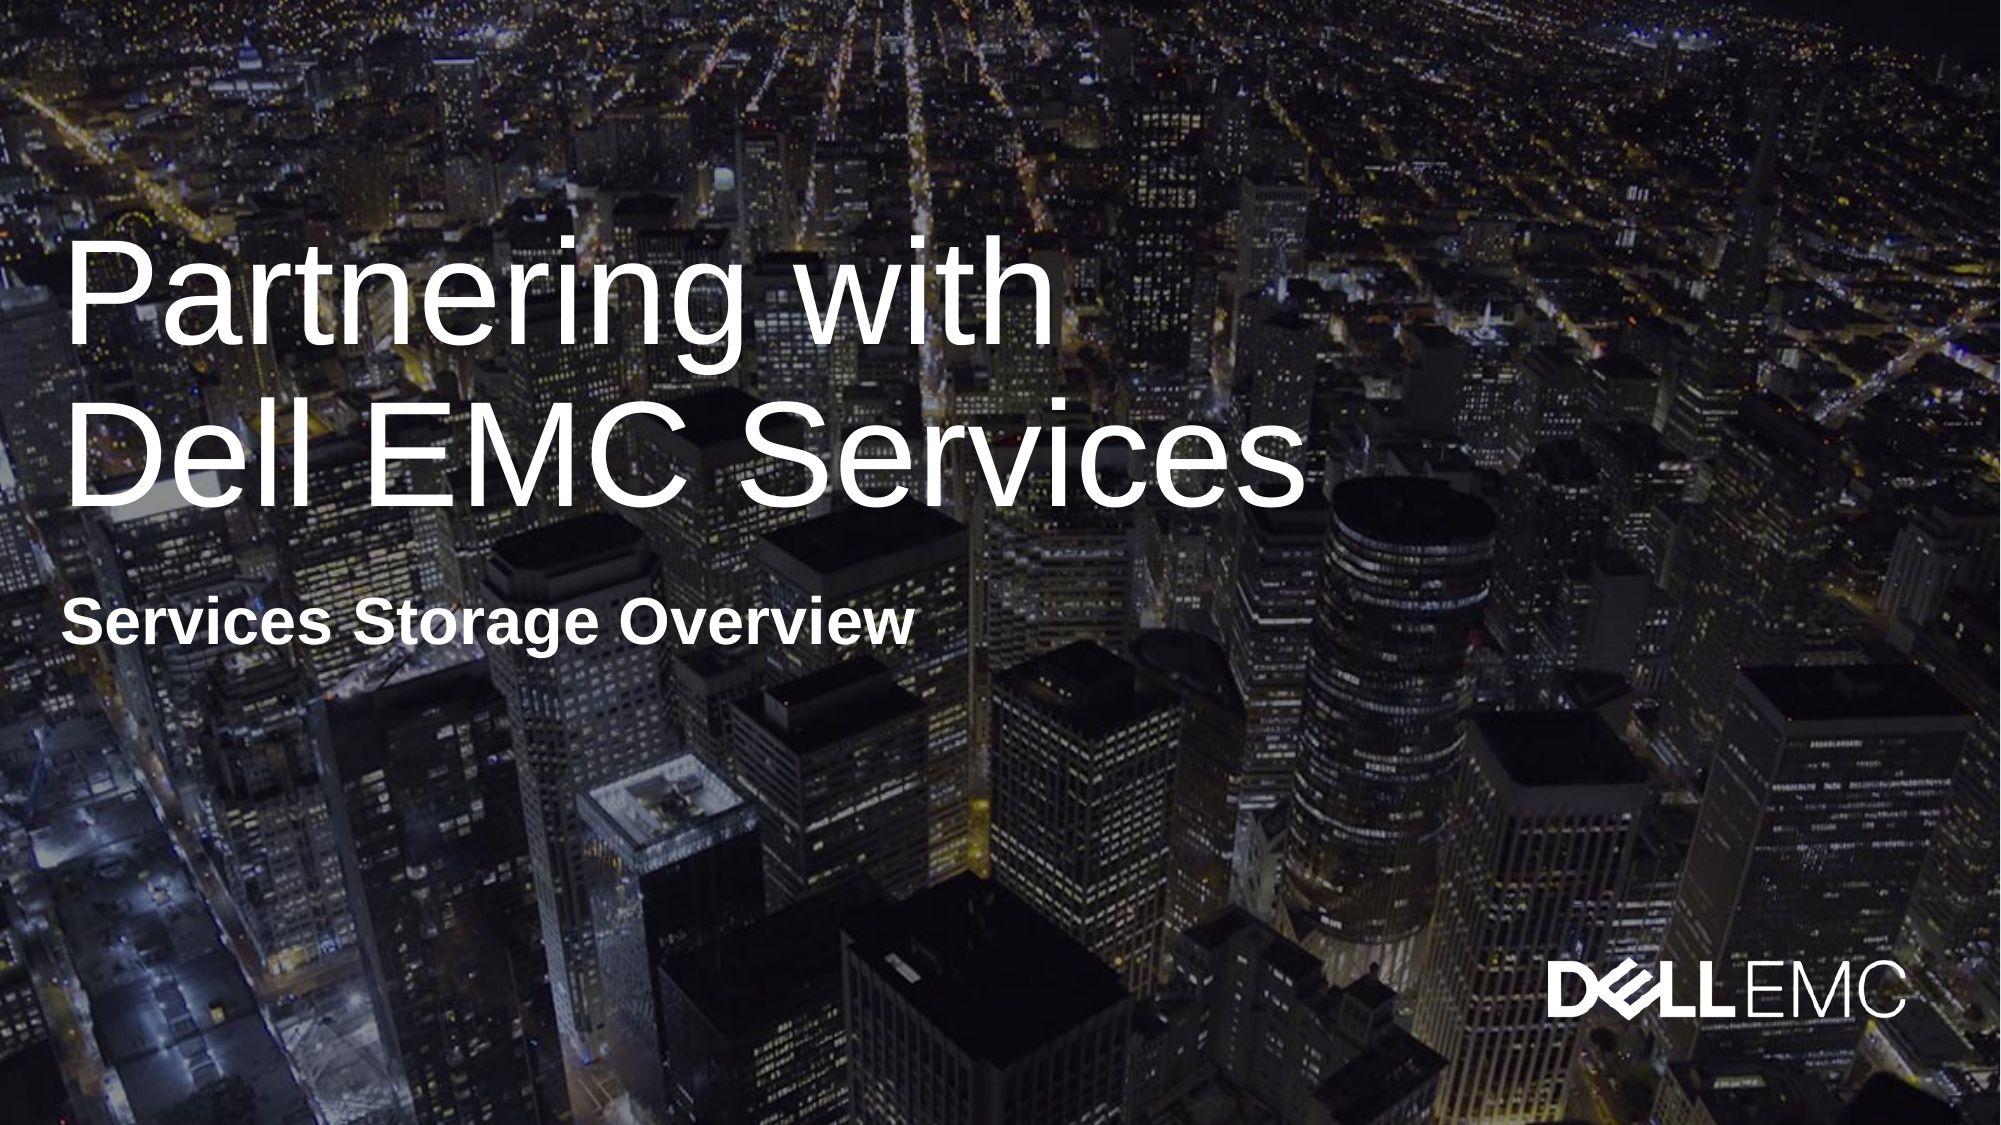

# Partnering with Dell EMC Services
Services Storage Overview